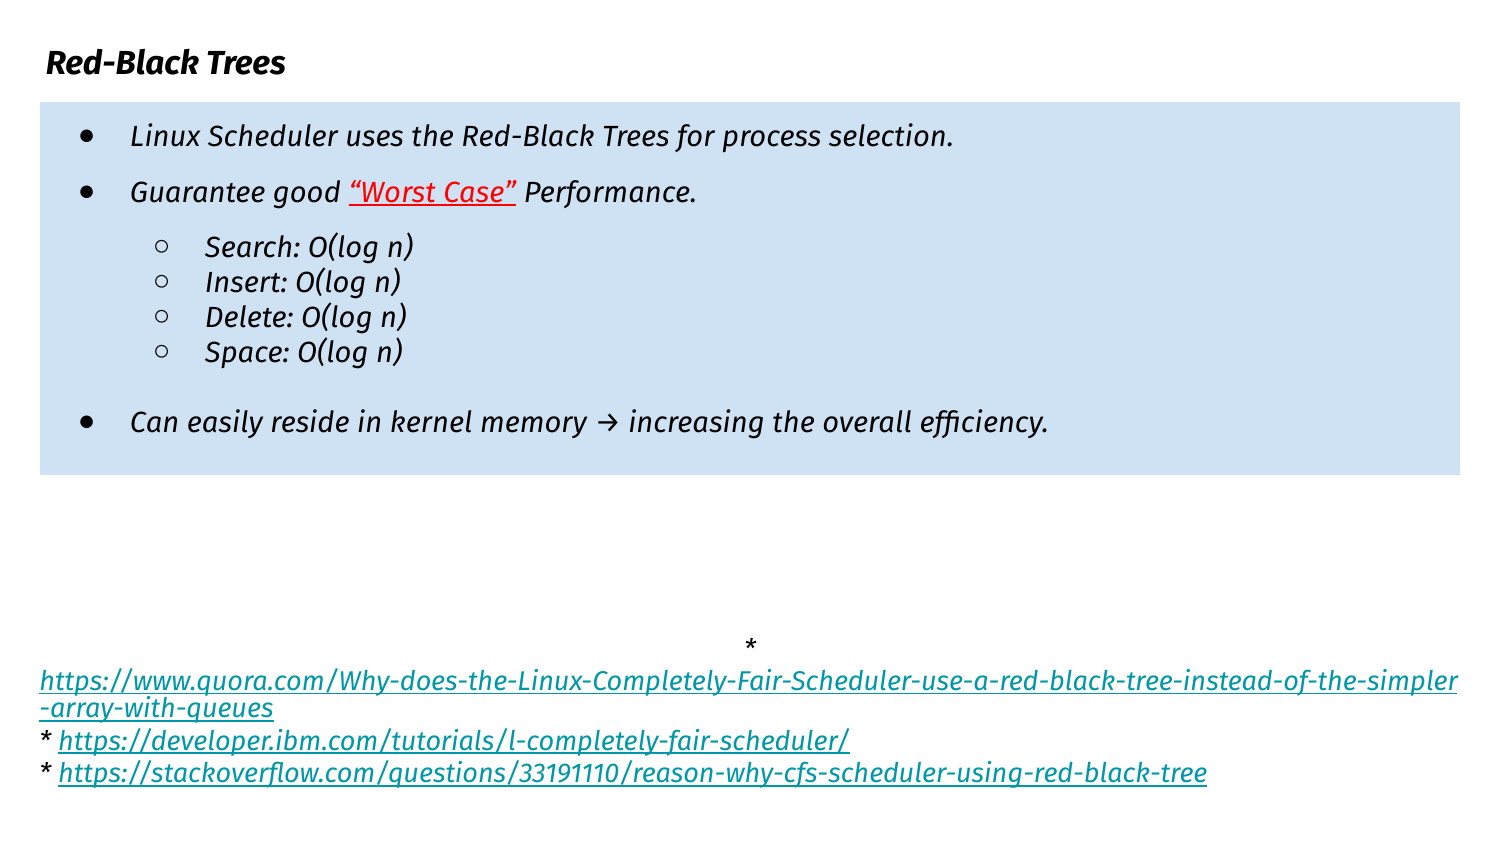

Red-Black Trees
Linux Scheduler uses the Red-Black Trees for process selection.
Guarantee good “Worst Case” Performance.
Search: O(log n)
Insert: O(log n)
Delete: O(log n)
Space: O(log n)

Can easily reside in kernel memory → increasing the overall efficiency.
*https://www.quora.com/Why-does-the-Linux-Completely-Fair-Scheduler-use-a-red-black-tree-instead-of-the-simpler-array-with-queues
* https://developer.ibm.com/tutorials/l-completely-fair-scheduler/
* https://stackoverflow.com/questions/33191110/reason-why-cfs-scheduler-using-red-black-tree